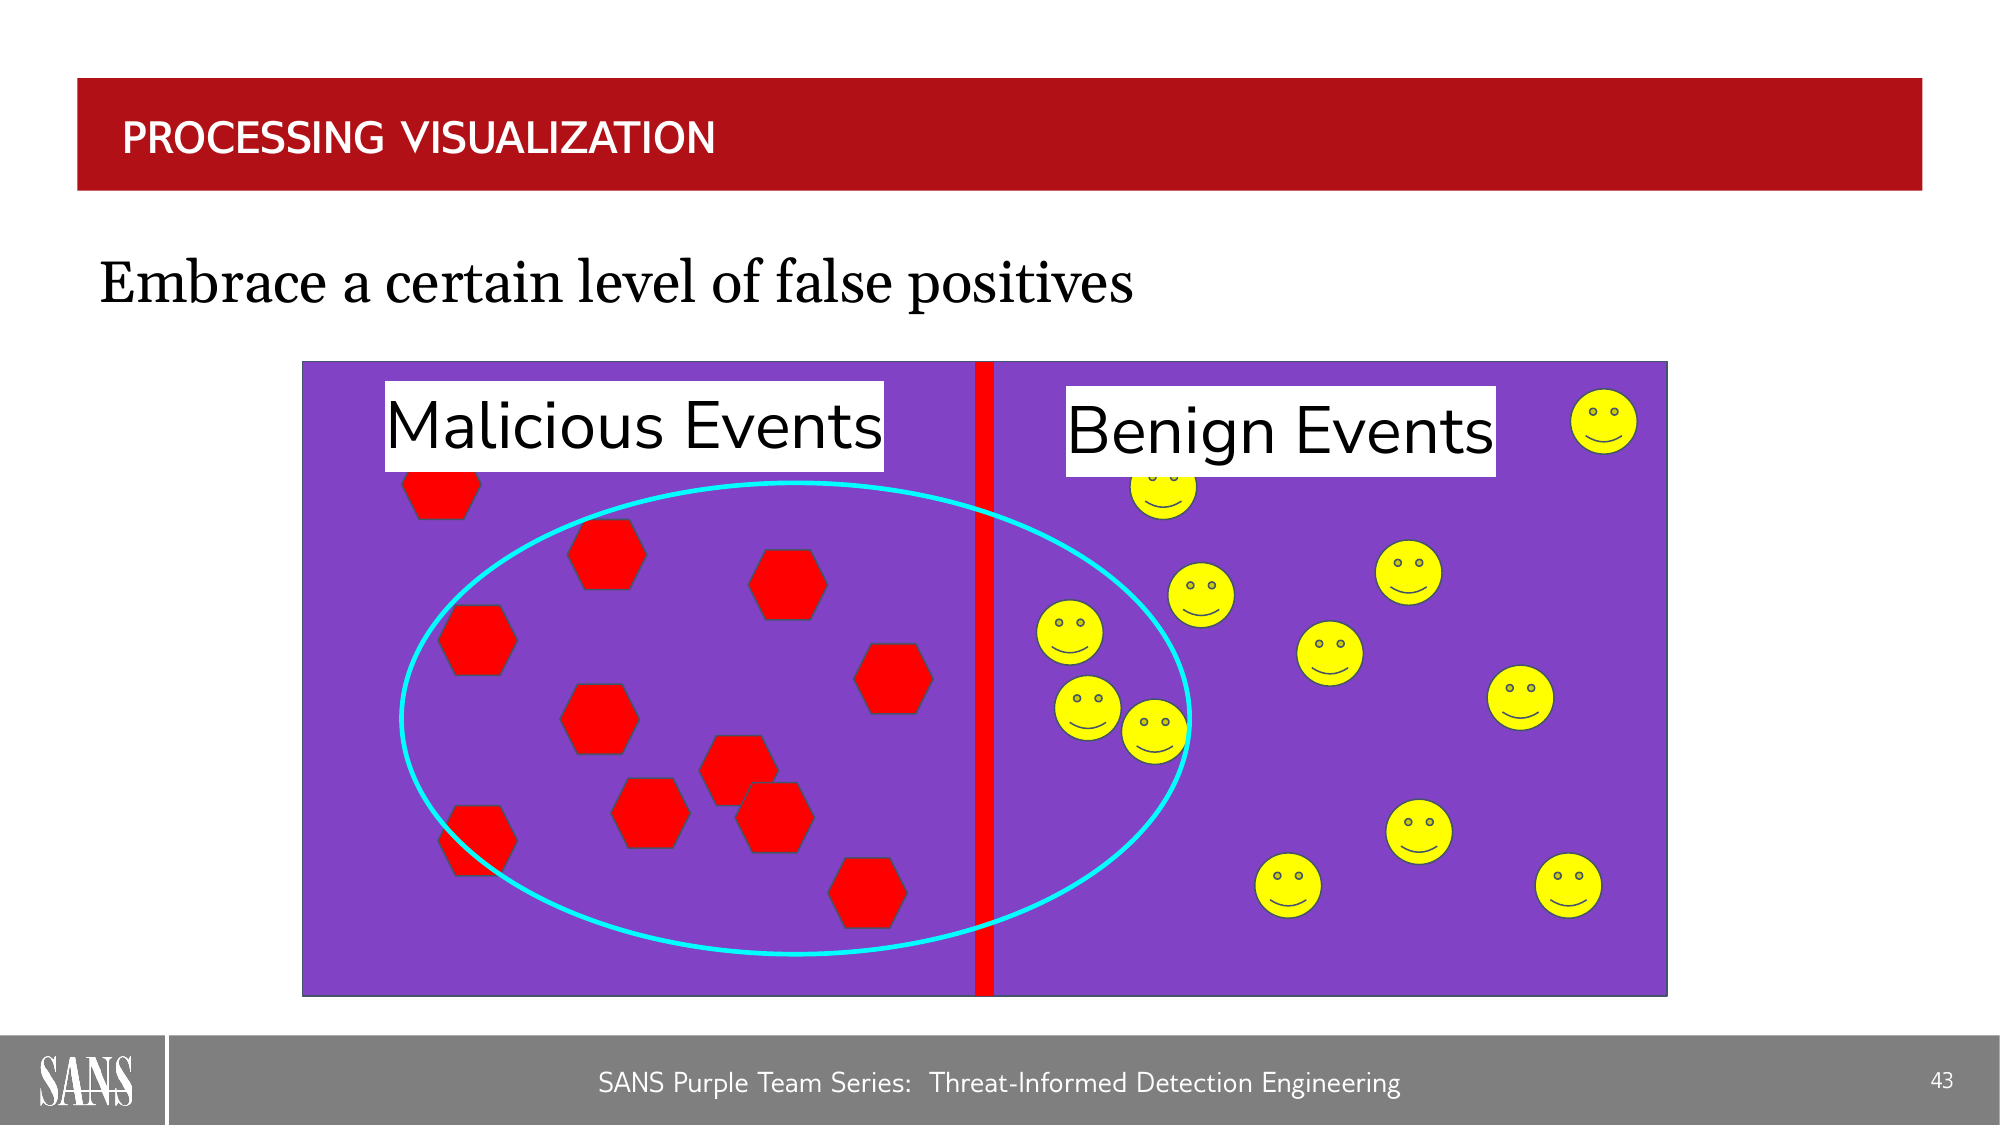

# Processing visualization
Embrace a certain level of false positives

Malicious Events
Benign Events